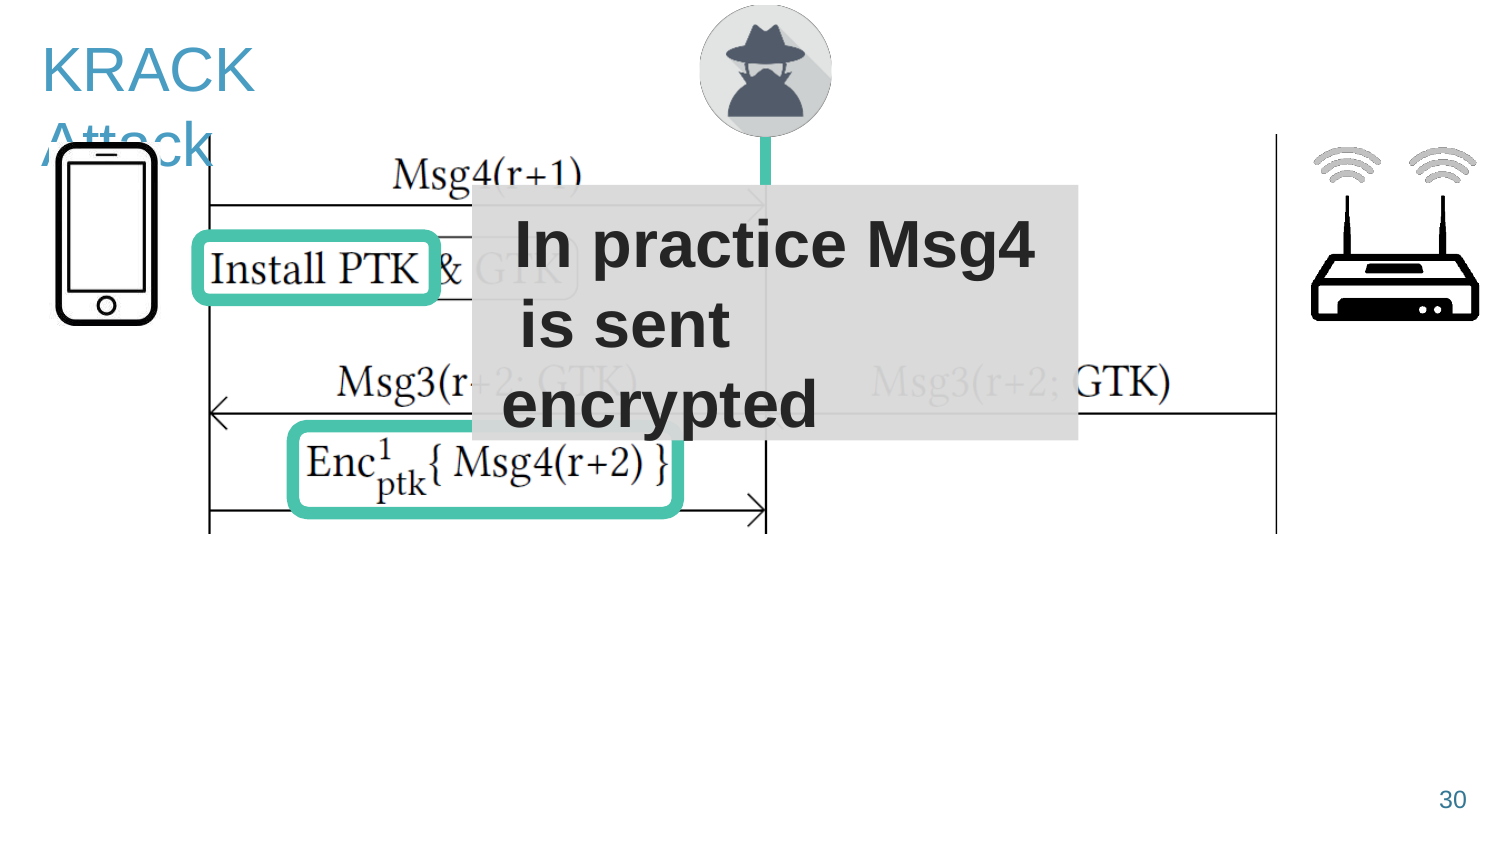

KRACK Attack

In practice Msg4  is sent encrypted

30